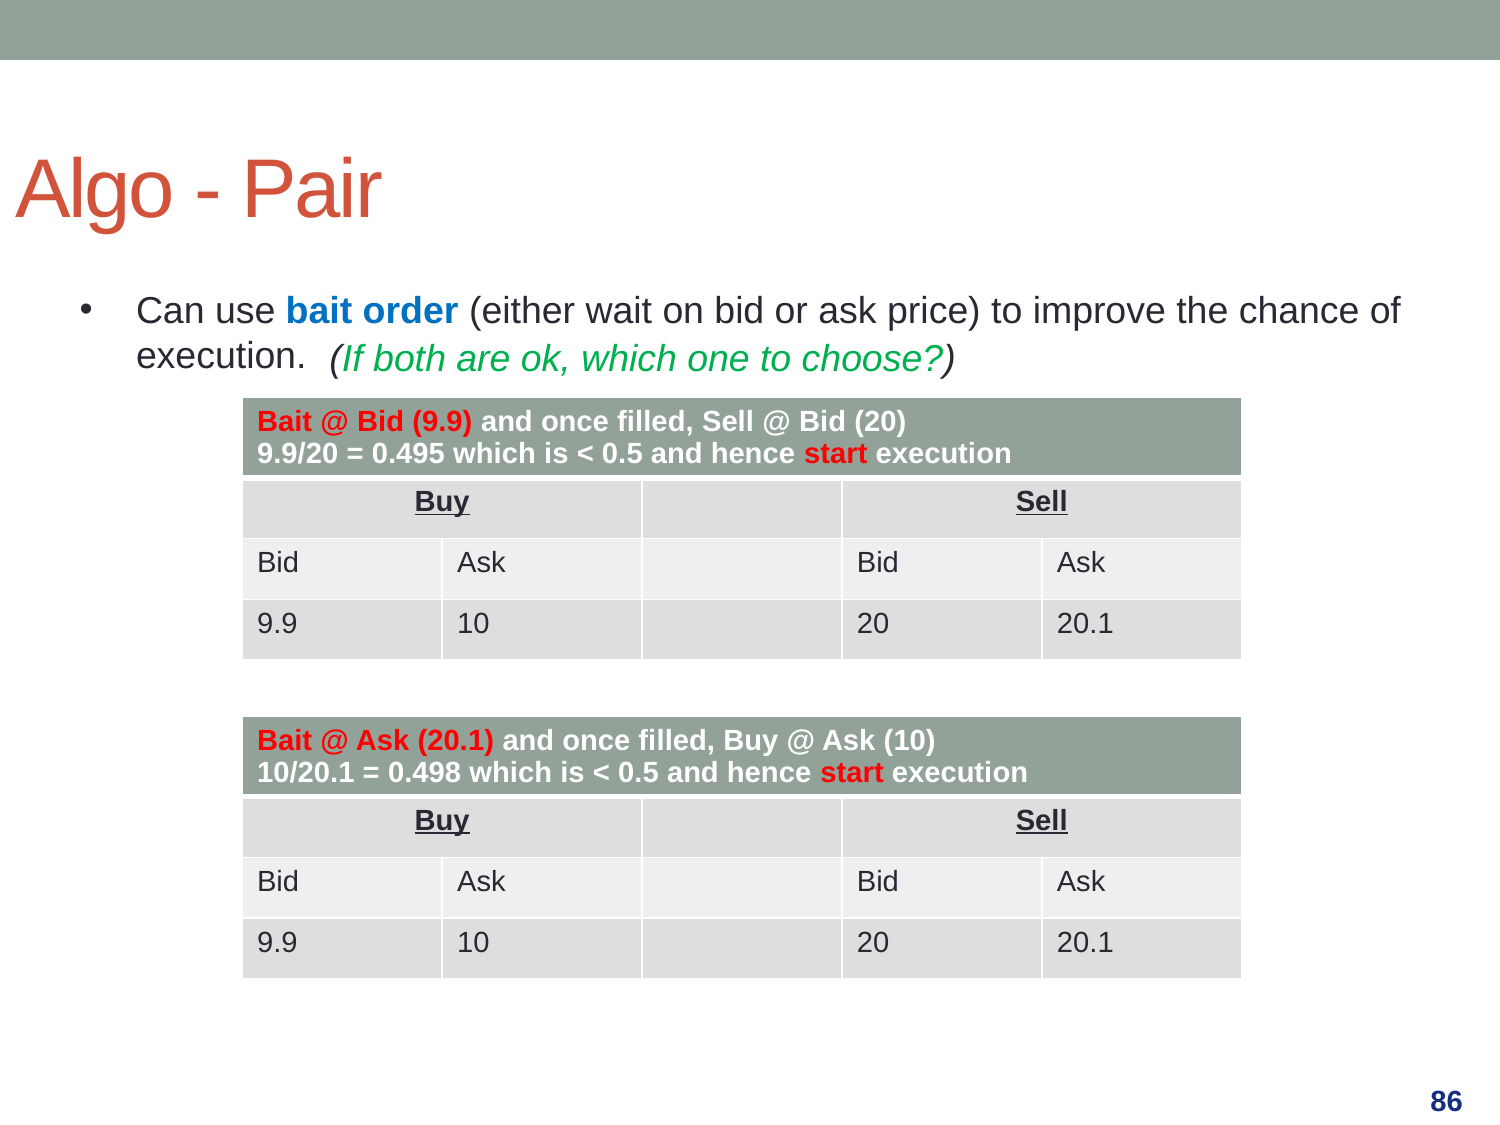

Algo - Pair
Can use bait order (either wait on bid or ask price) to improve the chance of execution.

(If both are ok, which one to choose?)

| Bait @ Bid (9.9) and once filled, Sell @ Bid (20) 9.9/20 = 0.495 which is < 0.5 and hence start execution |  |  |  |  |
| --- | --- | --- | --- | --- |
| Buy |  |  | Sell |  |
| Bid | Ask |  | Bid | Ask |
| 9.9 | 10 |  | 20 | 20.1 |
| Bait @ Ask (20.1) and once filled, Buy @ Ask (10) 10/20.1 = 0.498 which is < 0.5 and hence start execution |  |  |  |  |
| --- | --- | --- | --- | --- |
| Buy |  |  | Sell |  |
| Bid | Ask |  | Bid | Ask |
| 9.9 | 10 |  | 20 | 20.1 |
86